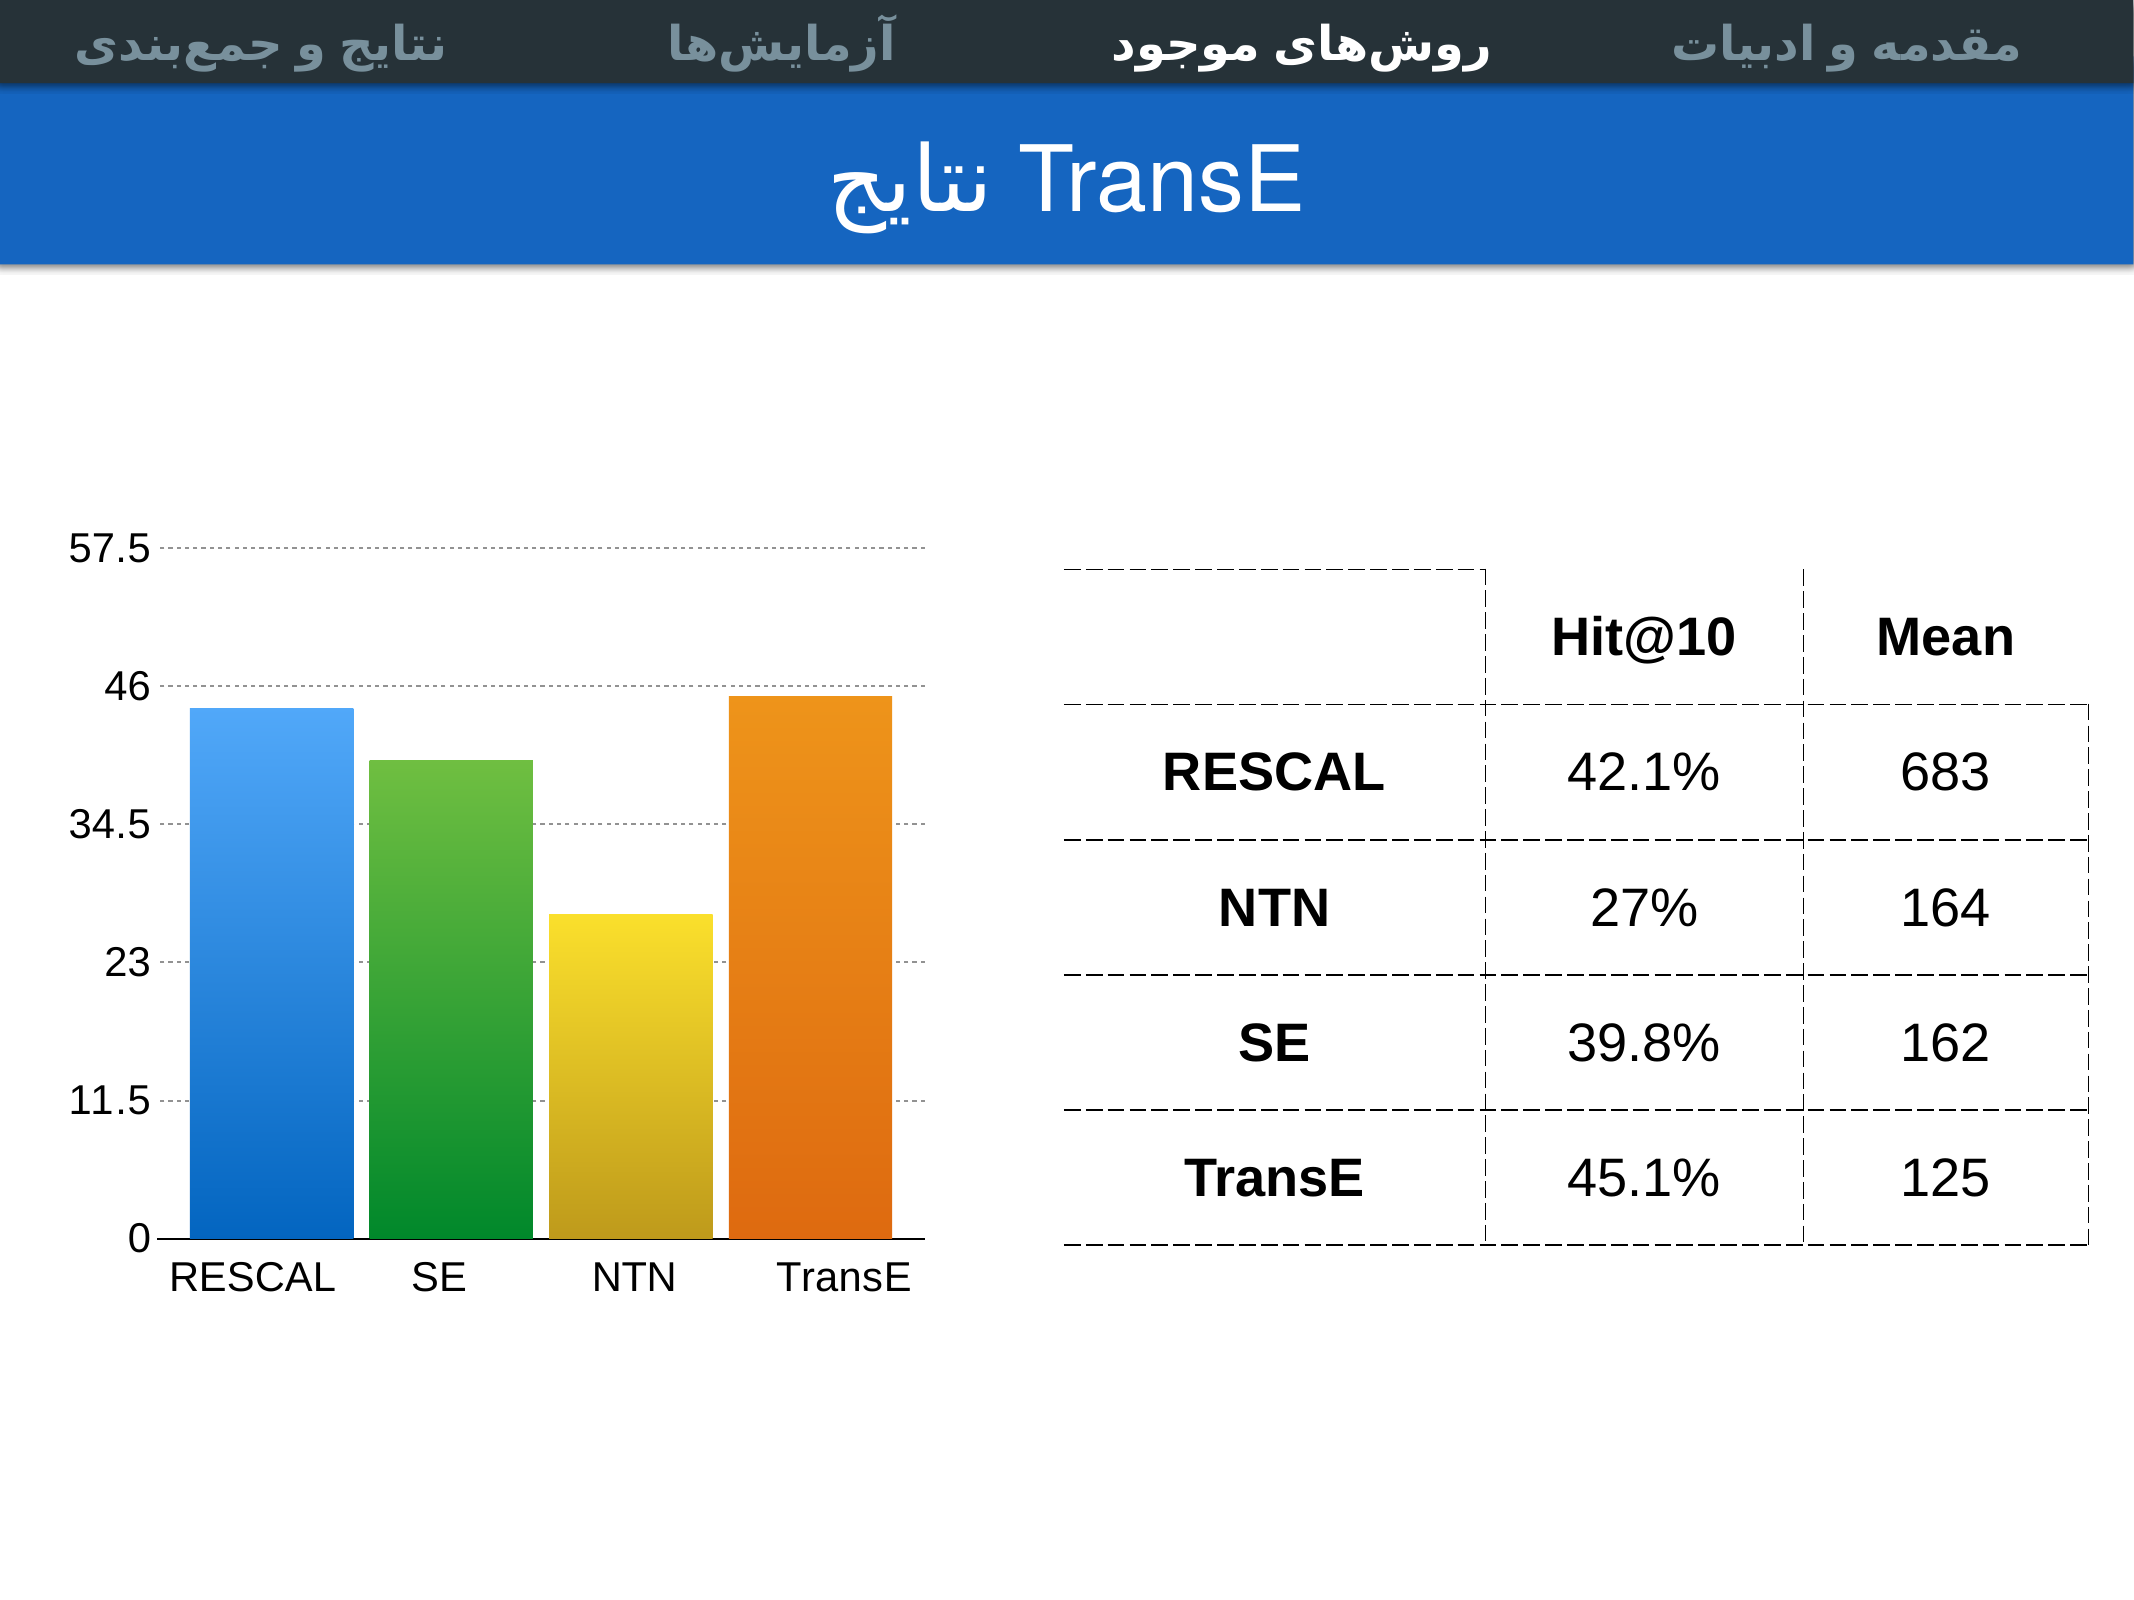

نتایج و جمع‌بندی
روش‌های موجود
مقدمه و ادبیات
آزمایش‌ها
Multi-relational data
Link prediction
Experiments
Association Rules
# نتایج TransE

### Chart

| Category | RESCAL | SE | NTN | TransE |
|---|---|---|---|---|
| RESCAL      SE          NTN        TransE | 44.1 | 39.8 | 27.0 | 45.1 |
|  | Hit@10 | Mean |
| --- | --- | --- |
| RESCAL | 42.1% | 683 |
| NTN | 27% | 164 |
| SE | 39.8% | 162 |
| TransE | 45.1% | 125 |
33